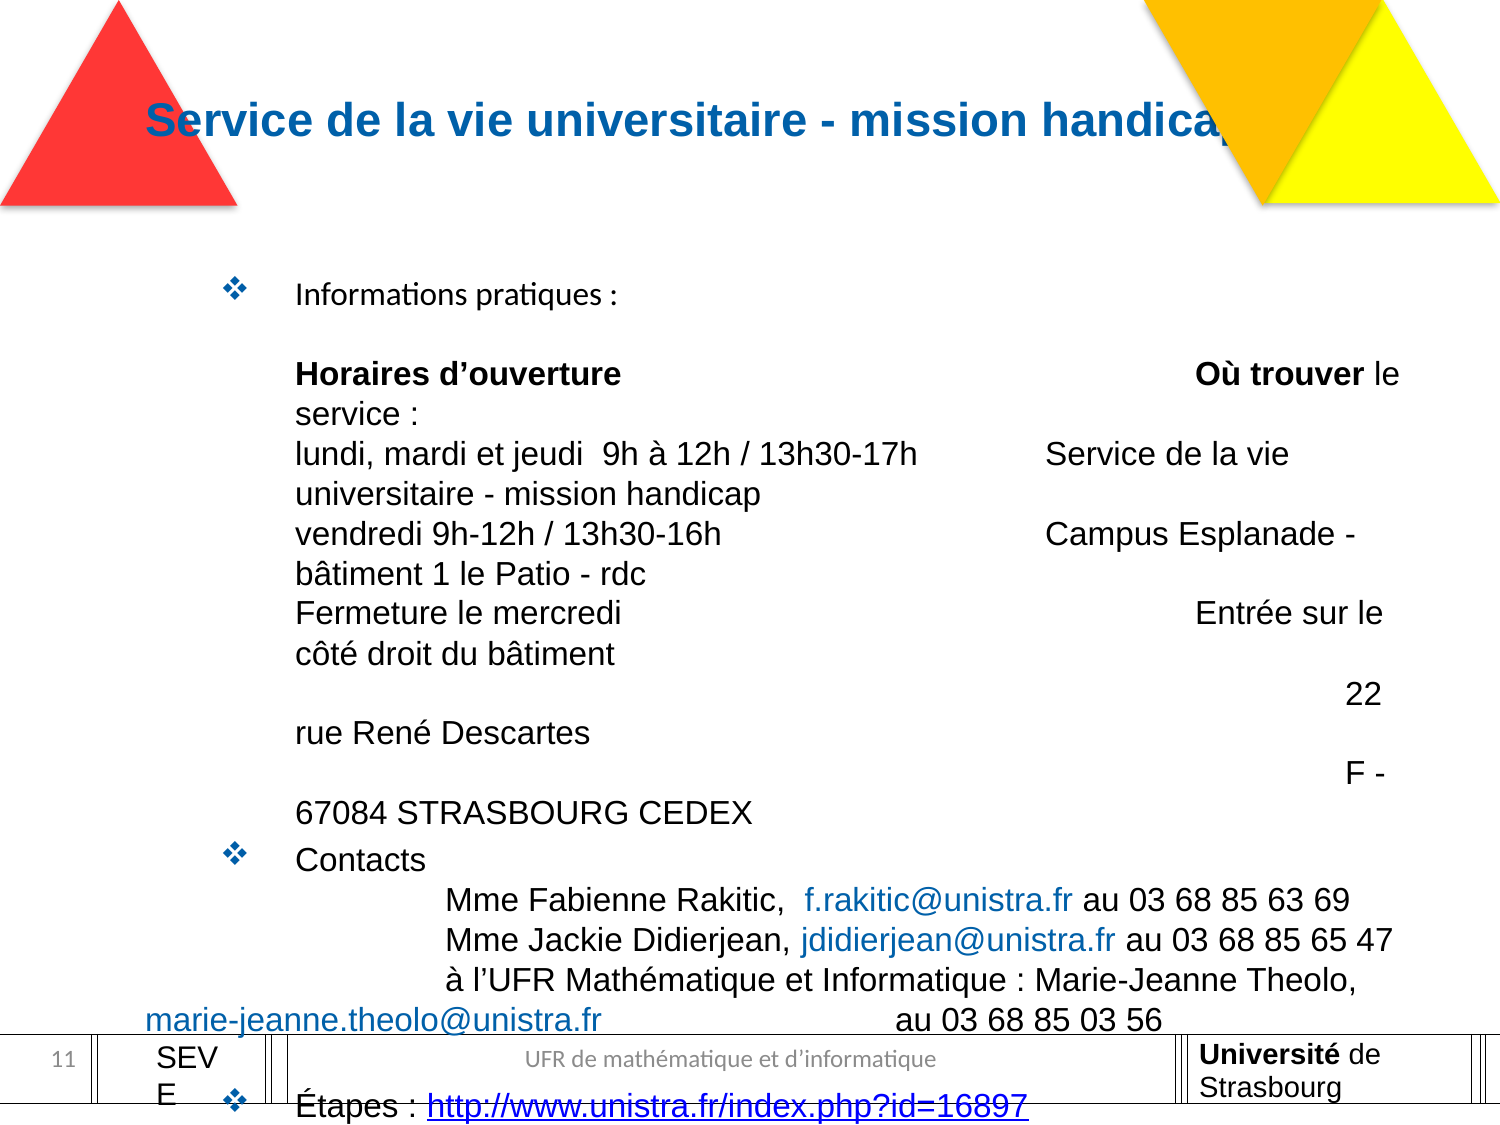

Service de la vie universitaire - mission handicap

Informations pratiques :

Horaires d’ouverture 				Où trouver le service :
lundi, mardi et jeudi  9h à 12h / 13h30-17h	Service de la vie universitaire - mission handicap
vendredi 9h-12h / 13h30-16h			Campus Esplanade - bâtiment 1 le Patio - rdc
Fermeture le mercredi			 	Entrée sur le côté droit du bâtiment
							22 rue René Descartes
							F - 67084 STRASBOURG CEDEX
Contacts
		Mme Fabienne Rakitic,  f.rakitic@unistra.fr au 03 68 85 63 69
		Mme Jackie Didierjean, jdidierjean@unistra.fr au 03 68 85 65 47
		à l’UFR Mathématique et Informatique : Marie-Jeanne Theolo, marie-jeanne.theolo@unistra.fr 		au 03 68 85 03 56

Étapes : http://www.unistra.fr/index.php?id=16897

SEVE
11
UFR de mathématique et d’informatique